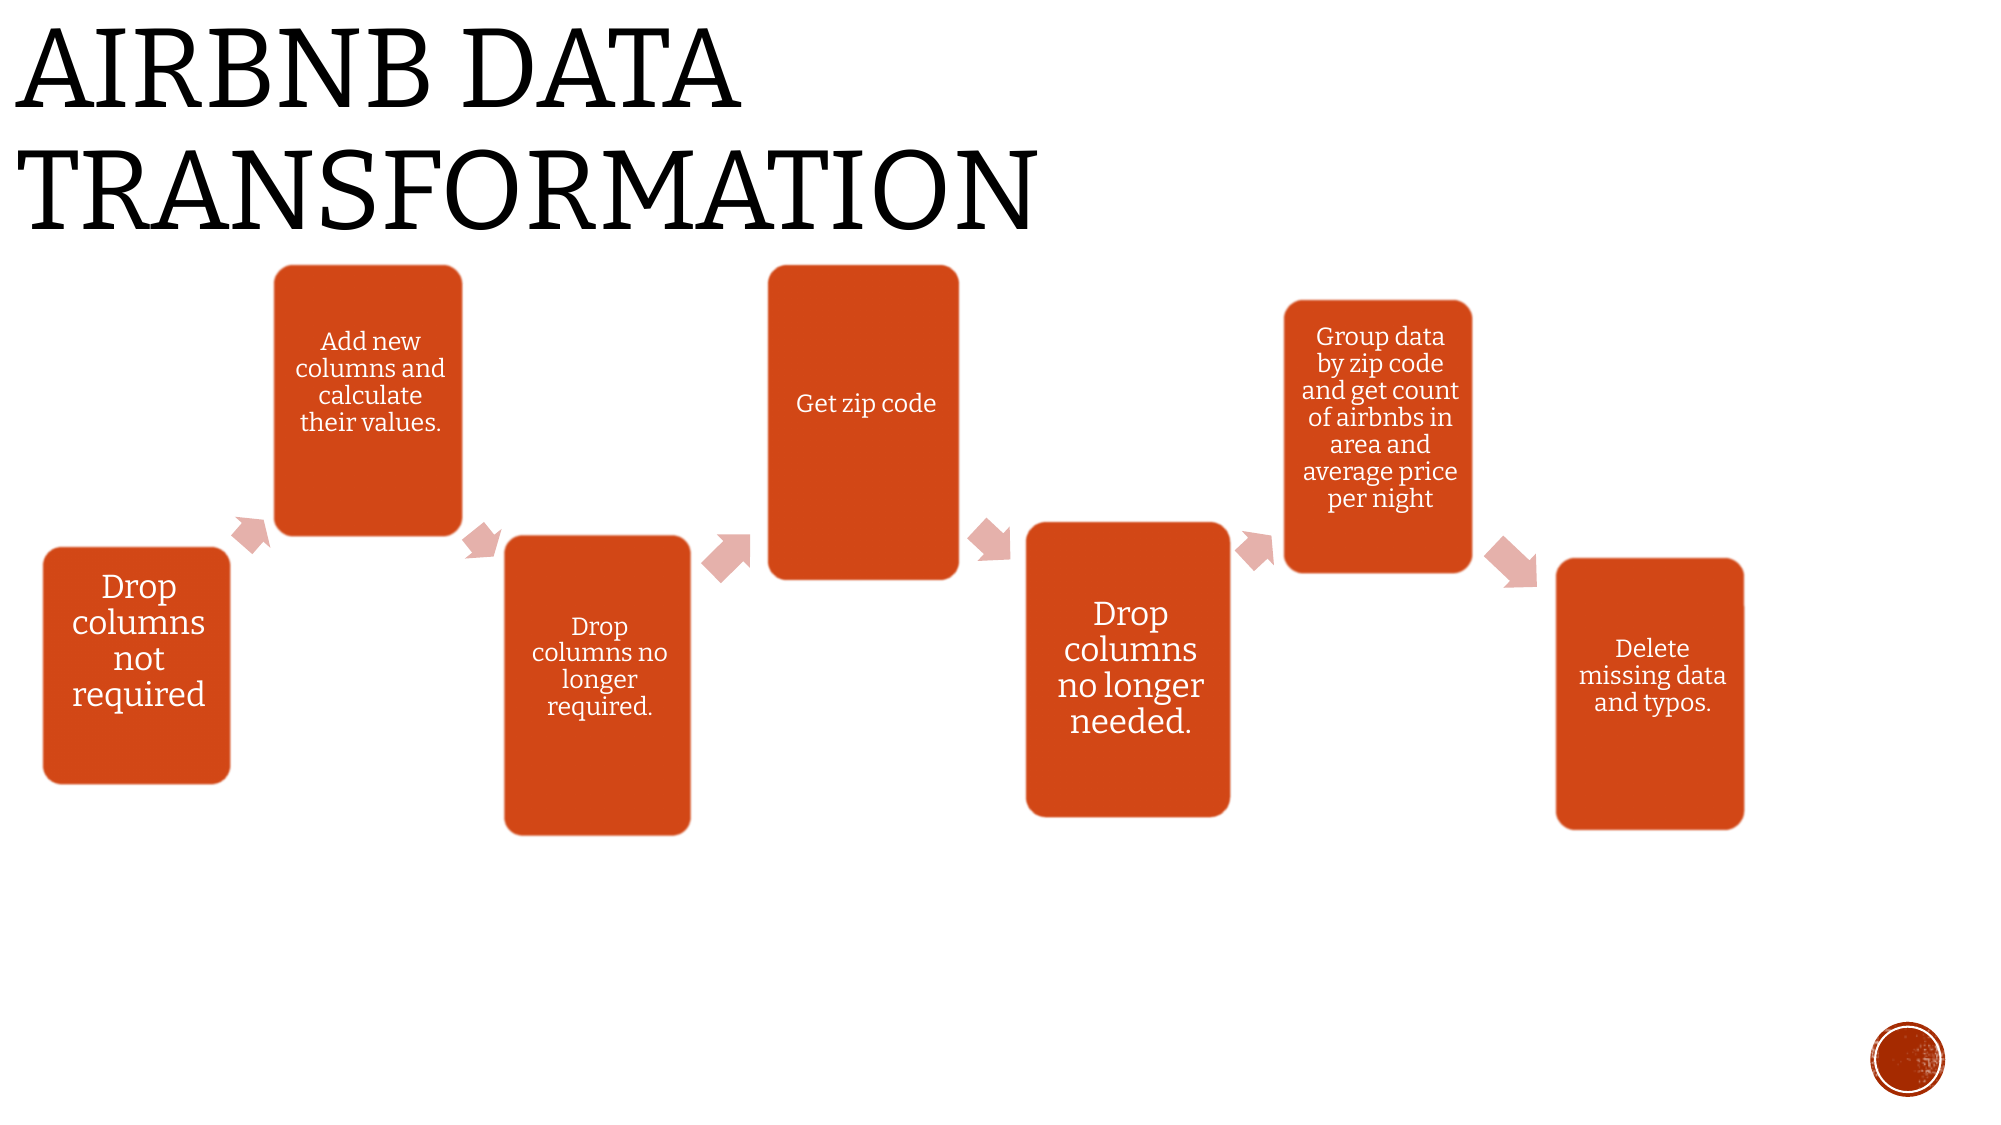

# airBNB DATA TRANSFORMATION
Drop columns not required

Add new columns and calculate their values.

Drop columns no longer required.

Get zip code

Drop columns no longer needed.

Group data by zip code and get count of airbnbs in area and average price per night

Delete missing data and typos.